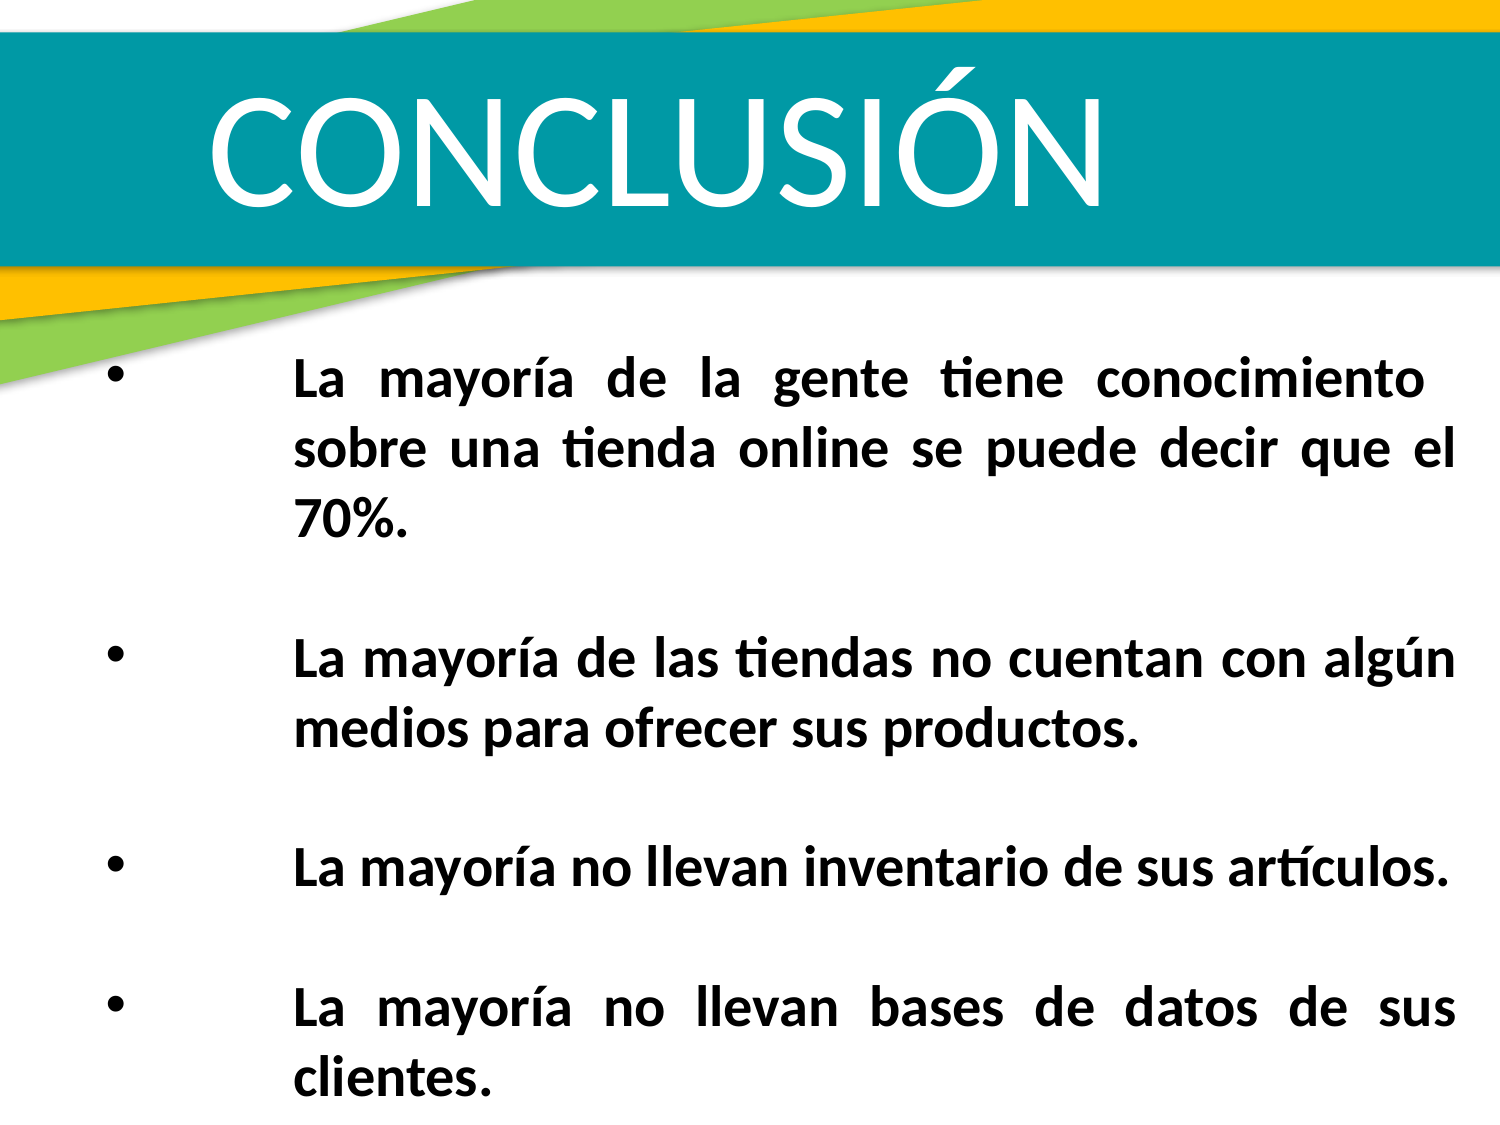

CONCLUSIÓN
La mayoría de la gente tiene conocimiento  sobre una tienda online se puede decir que el 70%.

La mayoría de las tiendas no cuentan con algún medios para ofrecer sus productos.

La mayoría no llevan inventario de sus artículos.

La mayoría no llevan bases de datos de sus clientes.

.